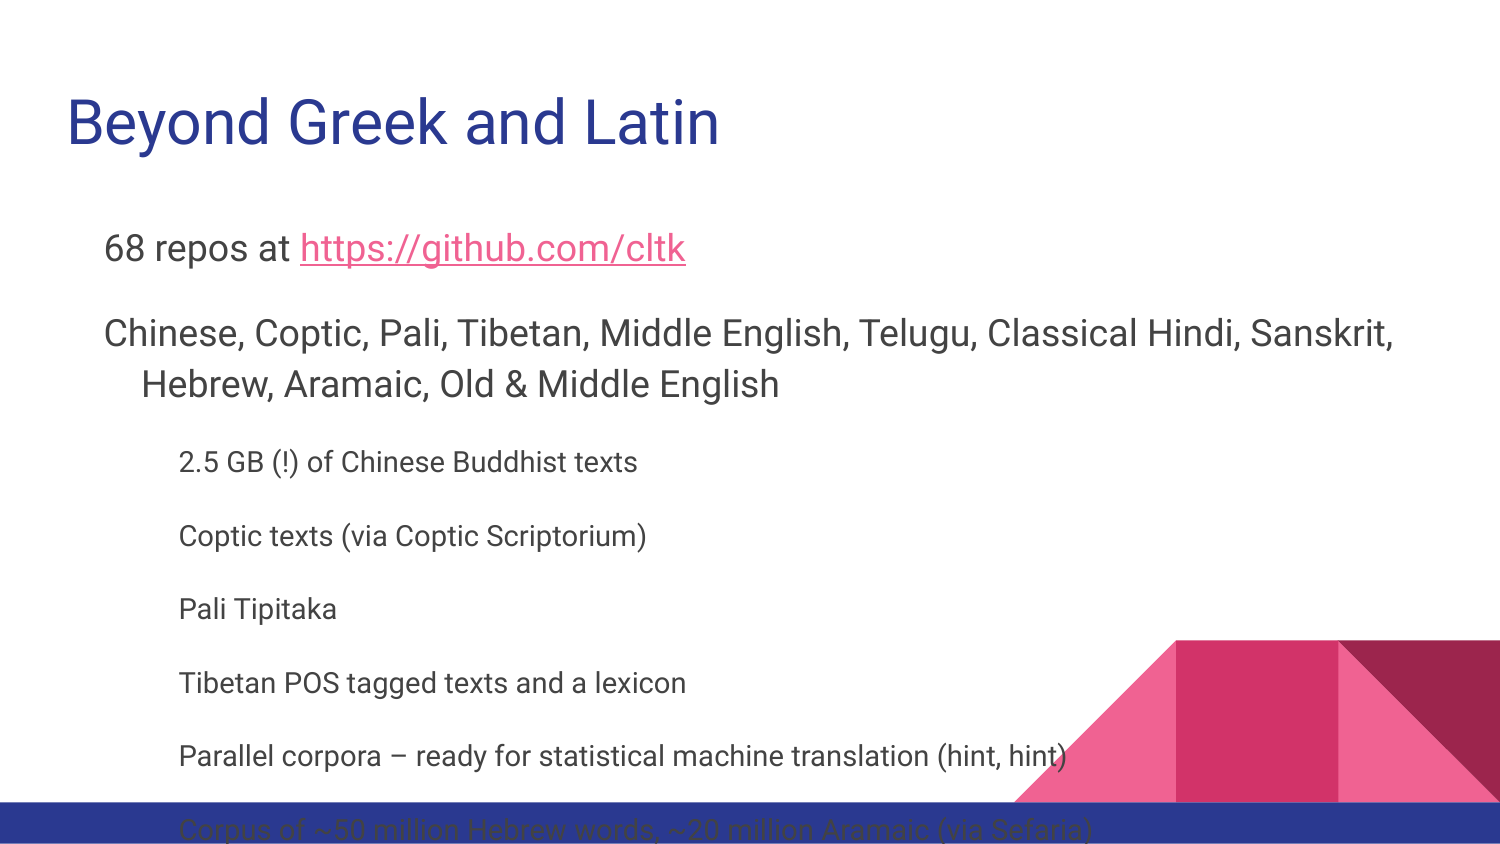

# Beyond Greek and Latin
68 repos at https://github.com/cltk
Chinese, Coptic, Pali, Tibetan, Middle English, Telugu, Classical Hindi, Sanskrit, Hebrew, Aramaic, Old & Middle English
2.5 GB (!) of Chinese Buddhist texts
Coptic texts (via Coptic Scriptorium)
Pali Tipitaka
Tibetan POS tagged texts and a lexicon
Parallel corpora – ready for statistical machine translation (hint, hint)
Corpus of ~50 million Hebrew words, ~20 million Aramaic (via Sefaria)
Entirety of Perseus/Open Philology 10s of millions of words